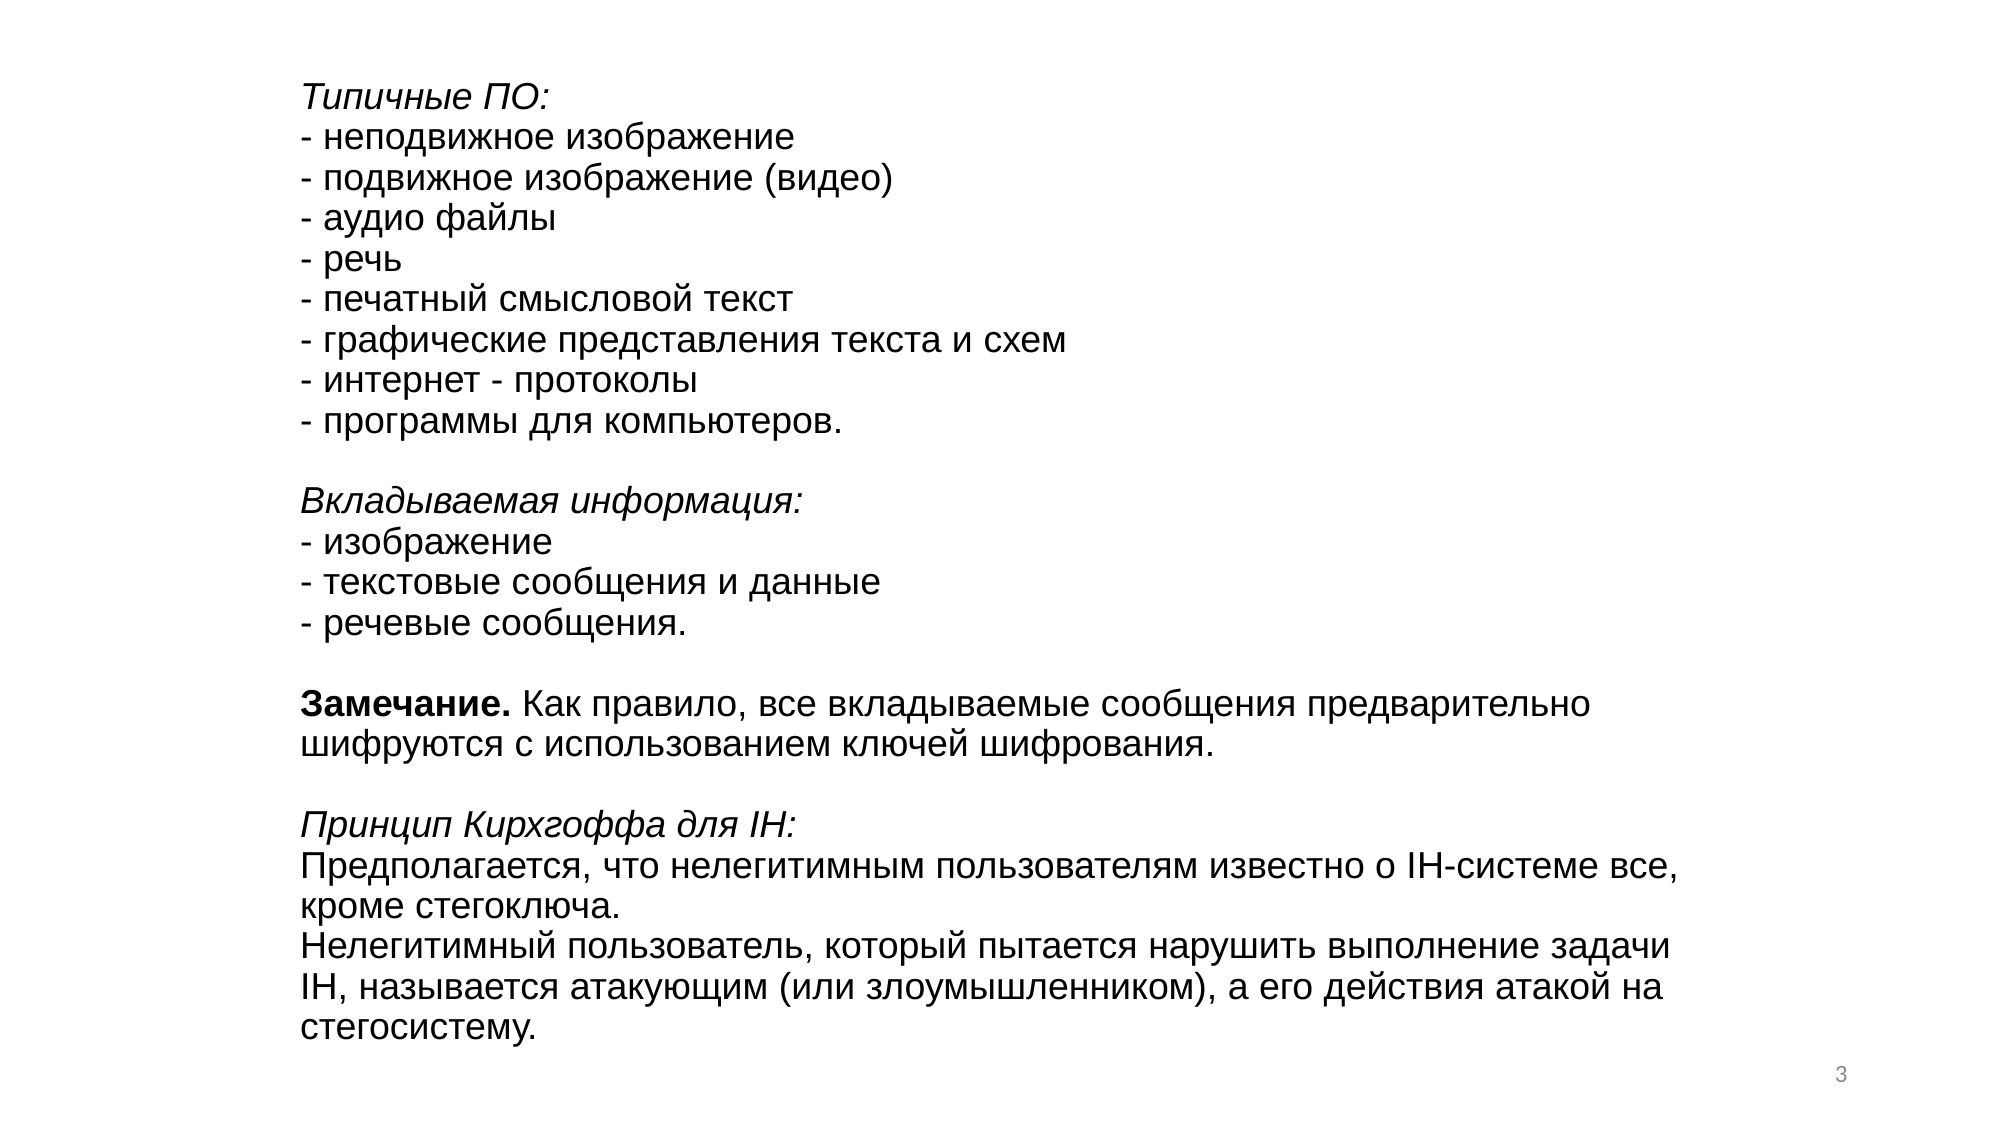

# Типичные ПО: - неподвижное изображение - подвижное изображение (видео) - аудио файлы - речь - печатный смысловой текст - графические представления текста и схем - интернет - протоколы - программы для компьютеров. Вкладываемая информация: - изображение - текстовые сообщения и данные - речевые сообщения. Замечание. Как правило, все вкладываемые сообщения предварительно шифруются с использованием ключей шифрования. Принцип Кирхгоффа для IH: Предполагается, что нелегитимным пользователям известно о IH-системе все, кроме стегоключа. Нелегитимный пользователь, который пытается нарушить выполнение задачи IH, называется атакующим (или злоумышленником), а его действия атакой на стегосистему.
3